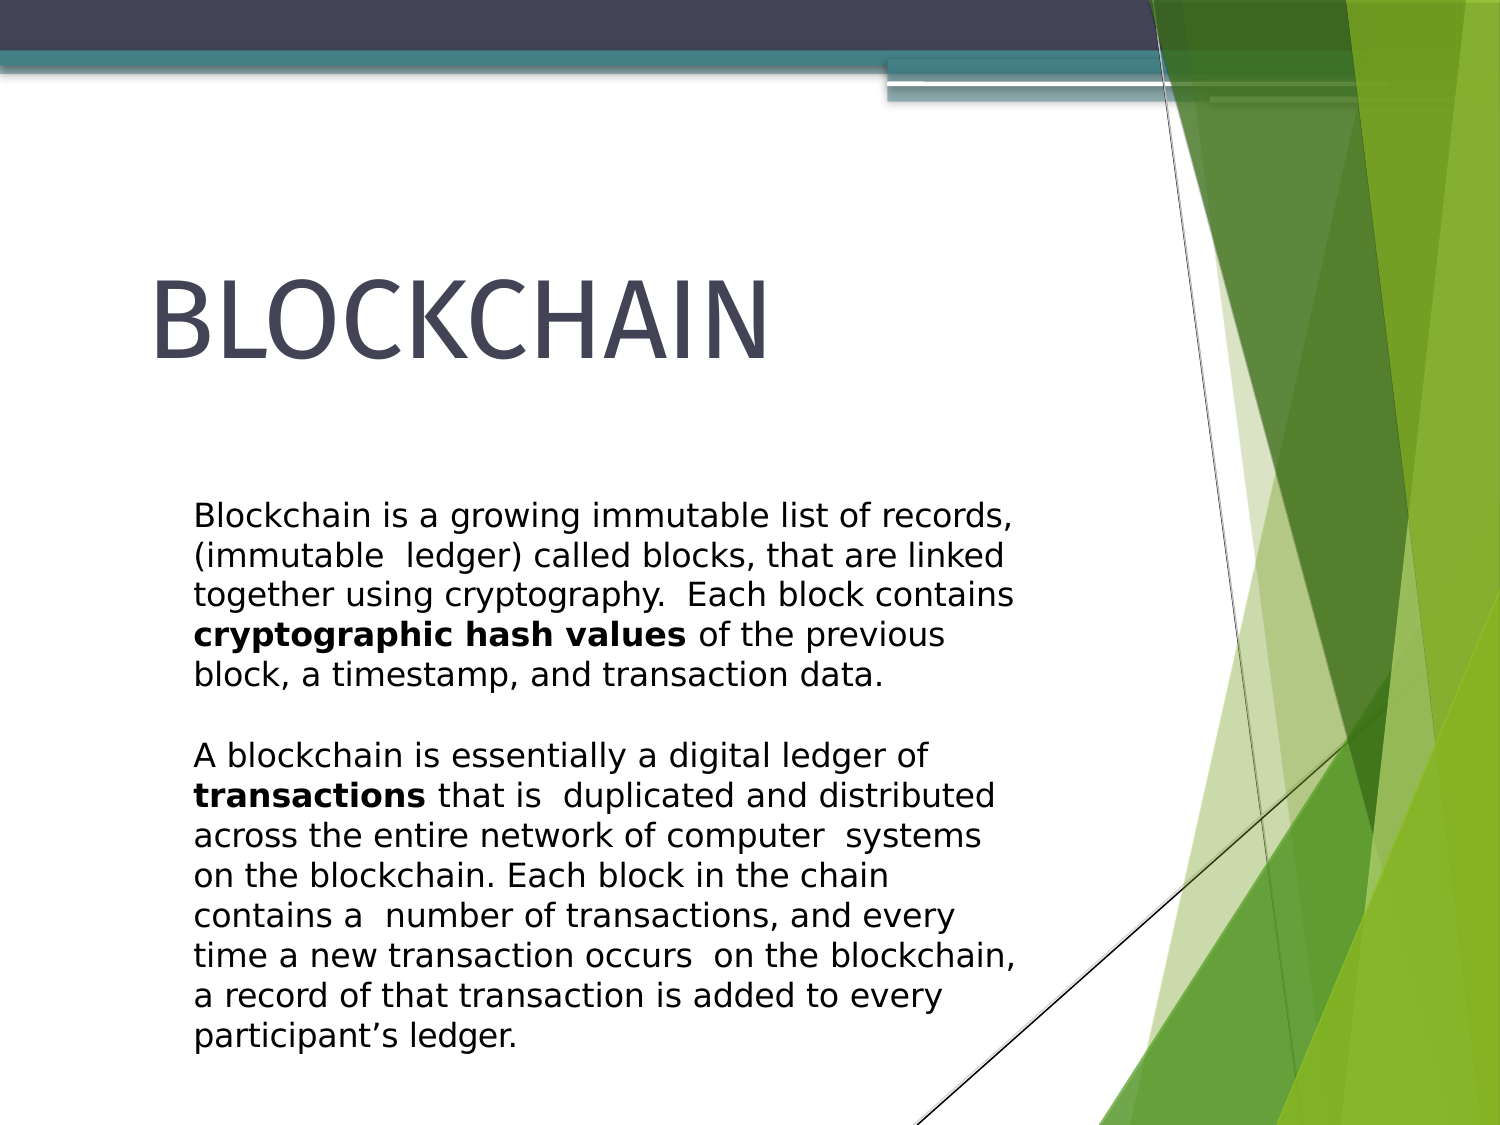

# BLOCKCHAIN
Blockchain is a growing immutable list of records, (immutable  ledger) called blocks, that are linked together using cryptography.  Each block contains cryptographic hash values of the previous  block, a timestamp, and transaction data.

A blockchain is essentially a digital ledger of transactions that is  duplicated and distributed across the entire network of computer  systems on the blockchain. Each block in the chain contains a  number of transactions, and every time a new transaction occurs  on the blockchain, a record of that transaction is added to every  participant’s ledger.